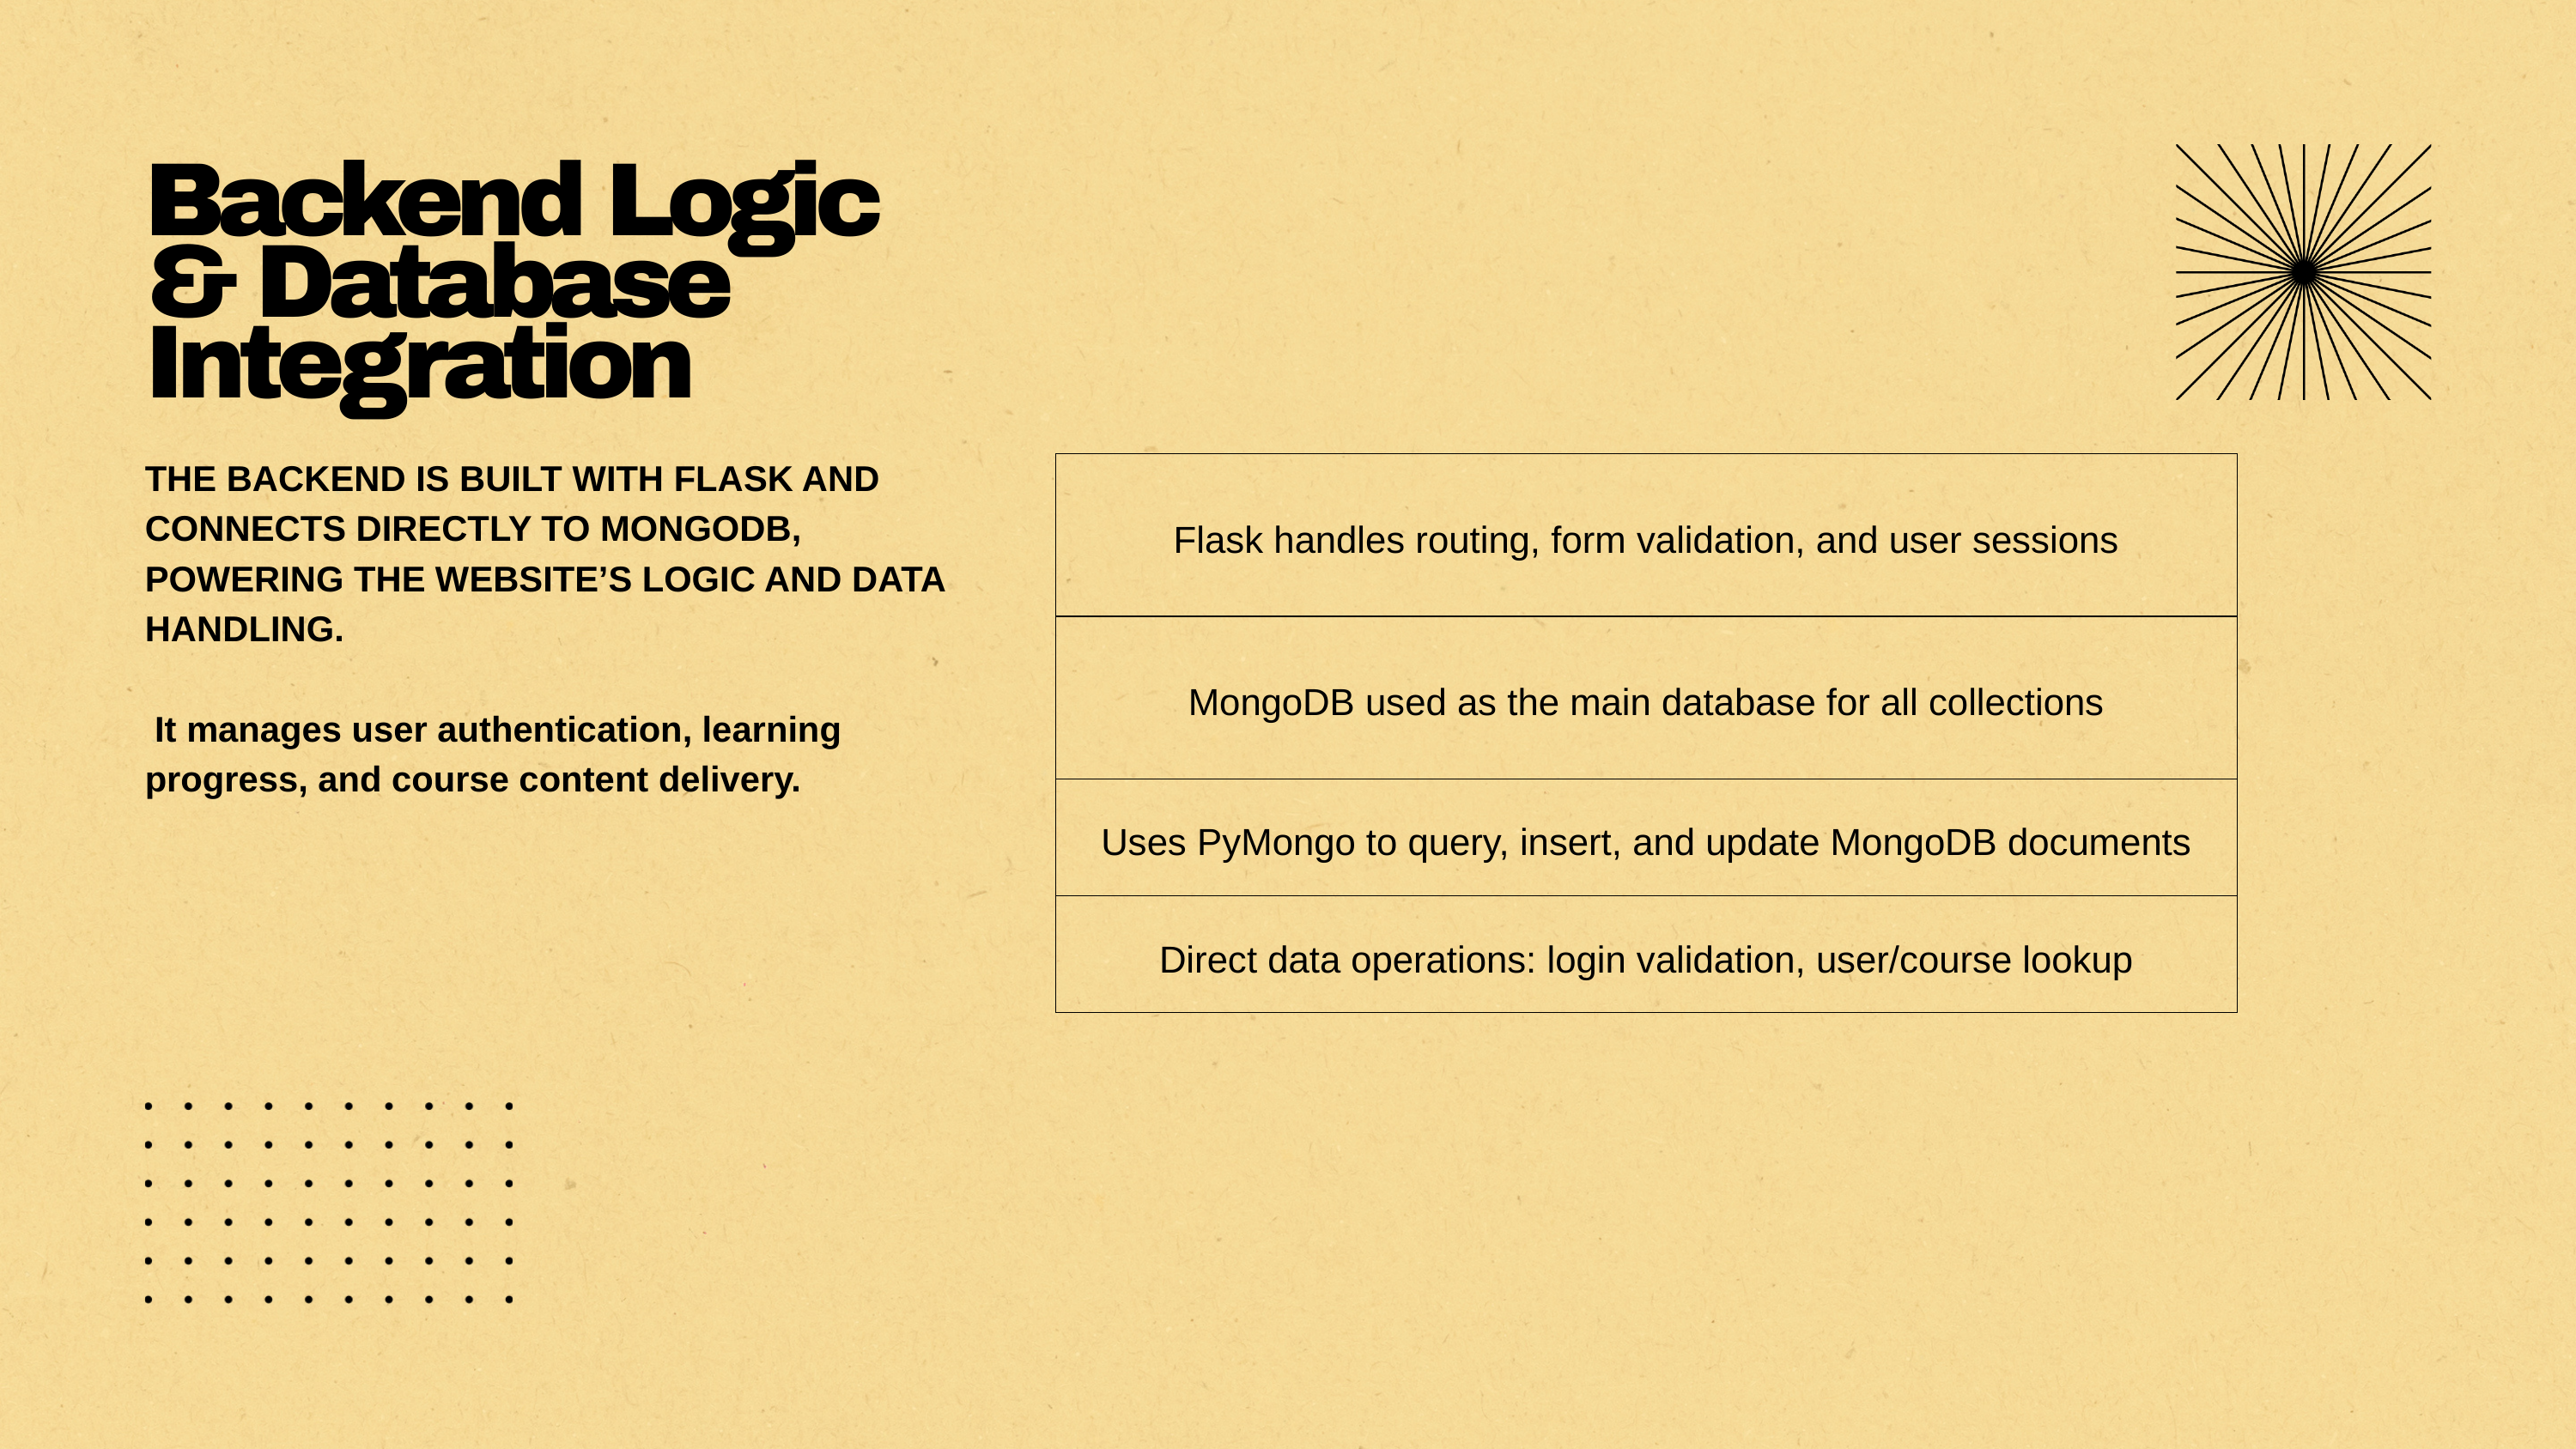

Backend Logic & Database Integration
THE BACKEND IS BUILT WITH FLASK AND CONNECTS DIRECTLY TO MONGODB, POWERING THE WEBSITE’S LOGIC AND DATA HANDLING.

 It manages user authentication, learning progress, and course content delivery.
| Flask handles routing, form validation, and user sessions |
| --- |
| MongoDB used as the main database for all collections |
| Uses PyMongo to query, insert, and update MongoDB documents |
| Direct data operations: login validation, user/course lookup |